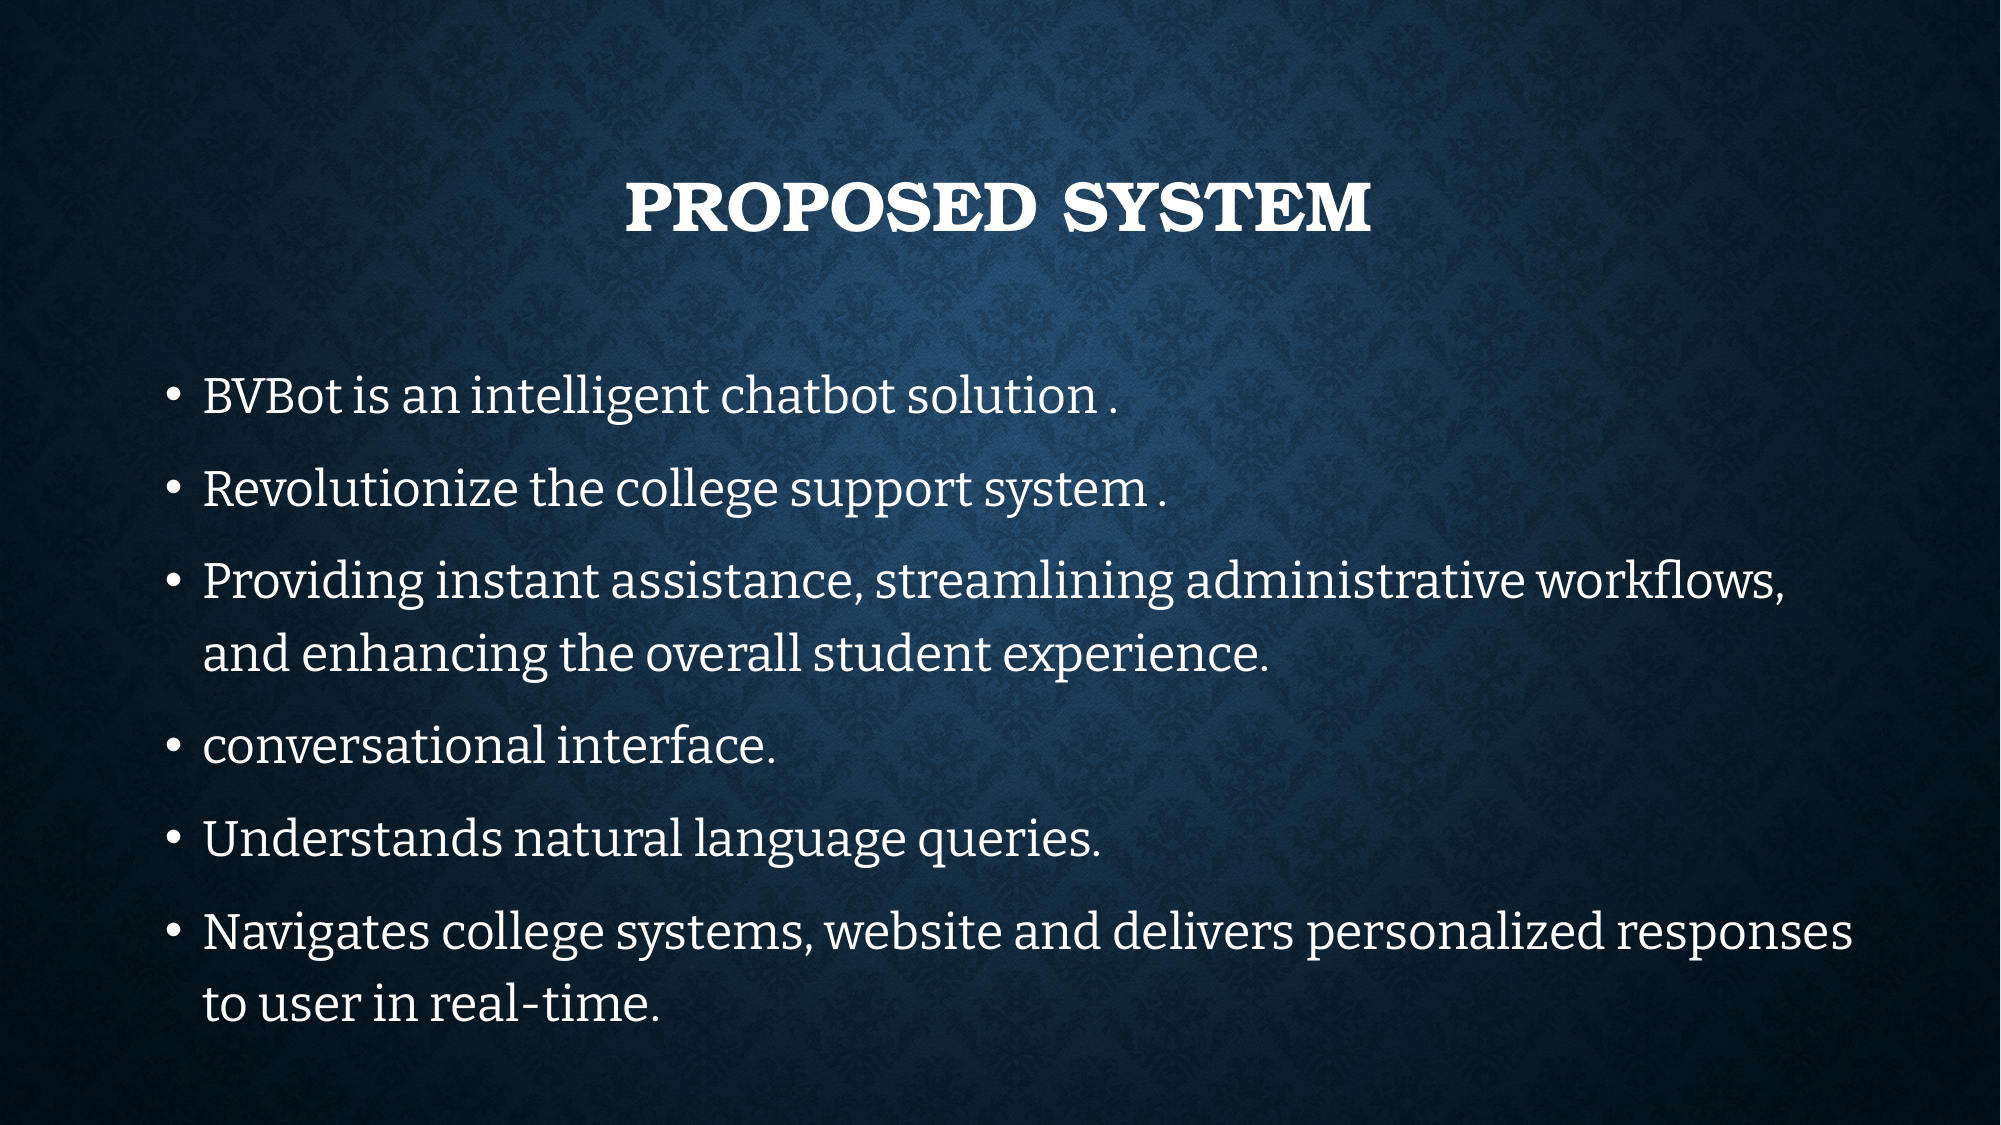

# Proposed System
BVBot is an intelligent chatbot solution .
Revolutionize the college support system .
Providing instant assistance, streamlining administrative workflows, and enhancing the overall student experience.
conversational interface.
Understands natural language queries.
Navigates college systems, website and delivers personalized responses to user in real-time.